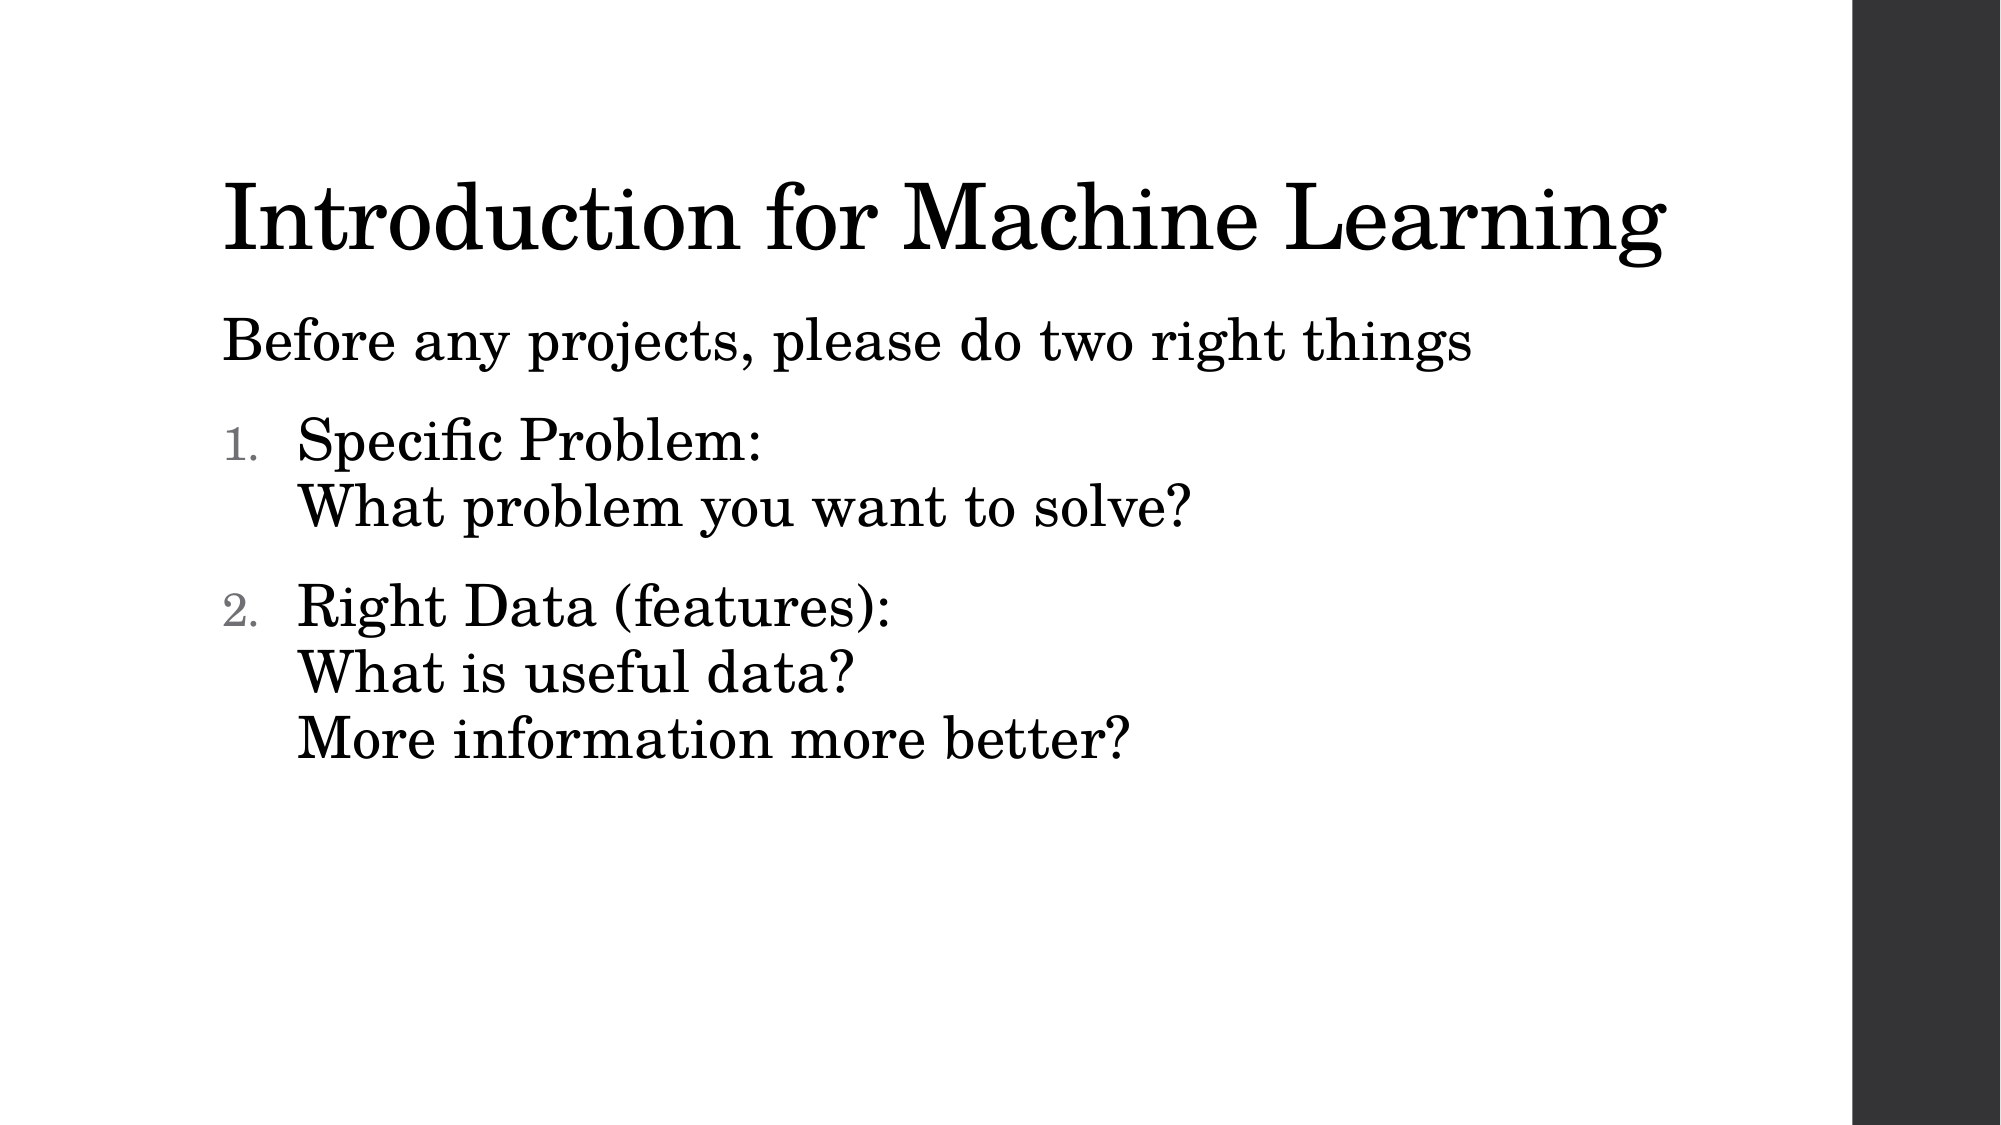

# Introduction for Machine Learning
Before any projects, please do two right things
Specific Problem:
What problem you want to solve?
Right Data (features):
What is useful data?
More information more better?